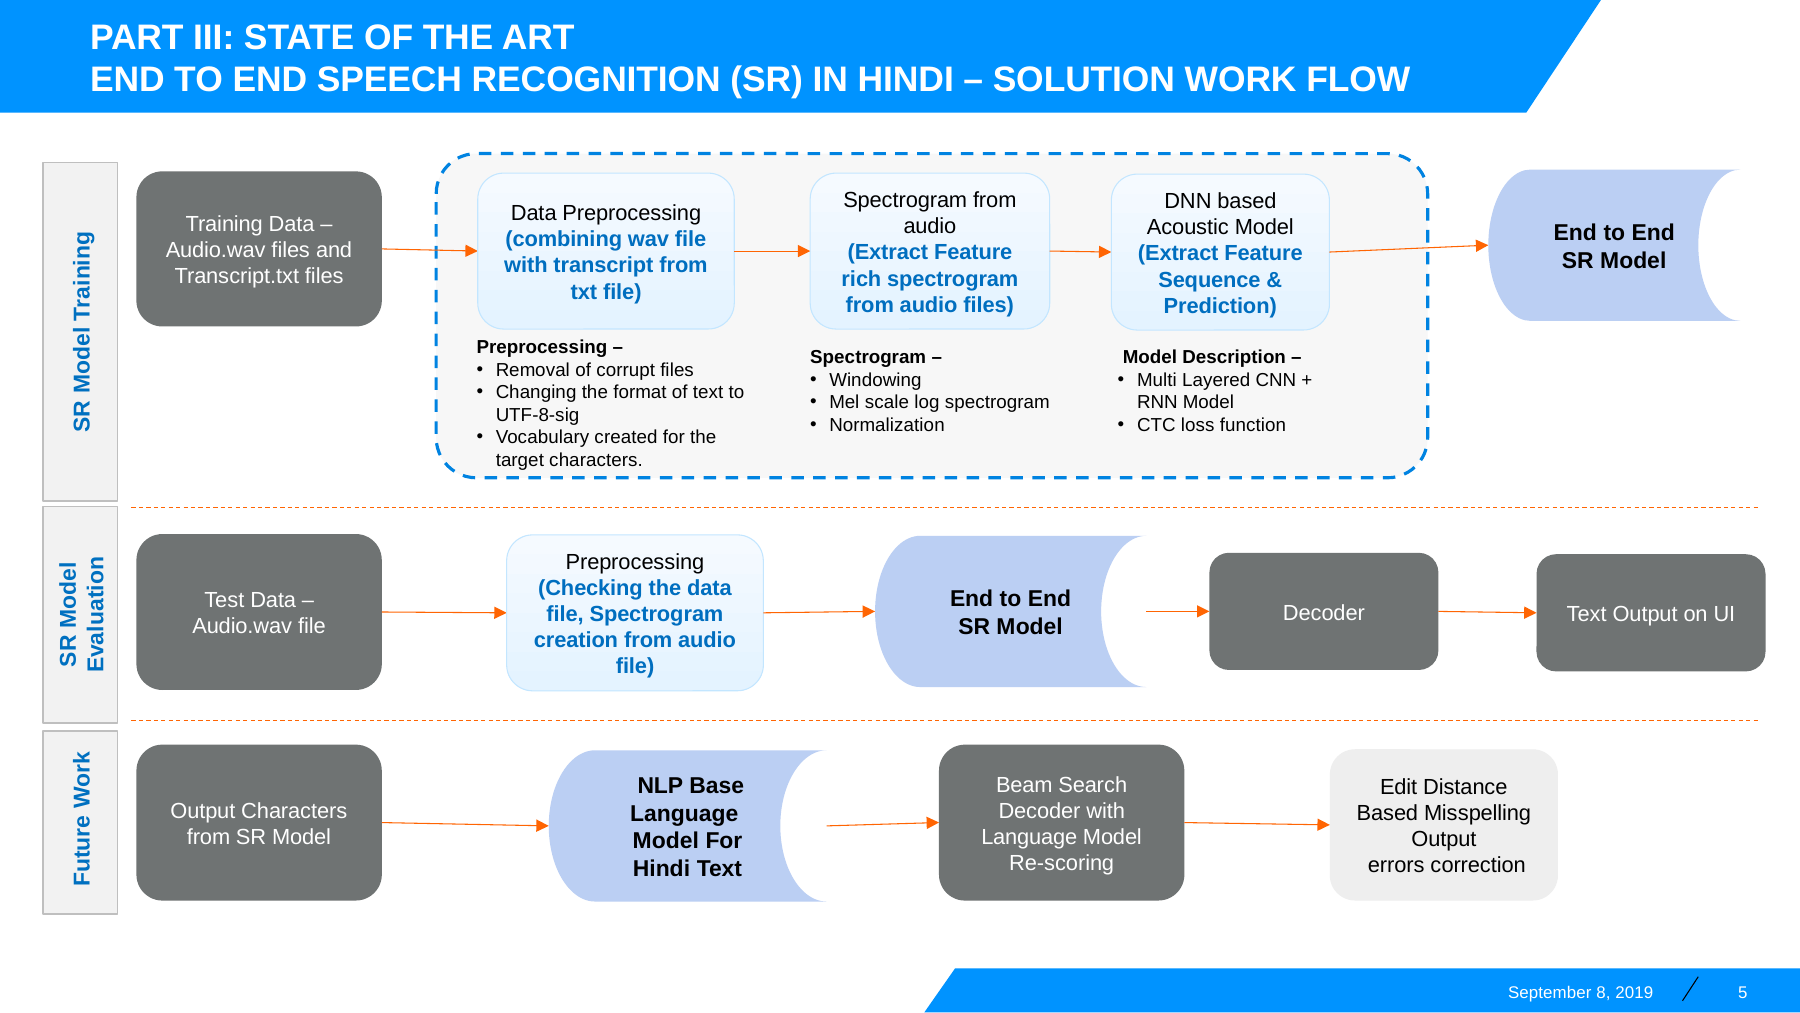

Part III: State of the art
End to end speech recognition (SR) in Hindi – solution work Flow

SR Model Training
End to End SR Model
Training Data – Audio.wav files and Transcript.txt files
Data Preprocessing
(combining wav file with transcript from txt file)
Spectrogram from audio
(Extract Feature rich spectrogram from audio files)
DNN based Acoustic Model (Extract Feature Sequence & Prediction)
Preprocessing –
Removal of corrupt files
Changing the format of text to UTF-8-sig
Vocabulary created for the target characters.
Spectrogram –
Windowing
Mel scale log spectrogram
Normalization
 Model Description –
Multi Layered CNN + RNN Model
CTC loss function
SR Model Evaluation
Test Data – Audio.wav file
Preprocessing
(Checking the data file, Spectrogram creation from audio file)
End to End SR Model
Decoder
Text Output on UI
 Future Work
Output Characters from SR Model
Beam Search Decoder with Language Model Re-scoring
Edit Distance Based Misspelling Output
 errors correction
 NLP Base Language  Model For Hindi Text